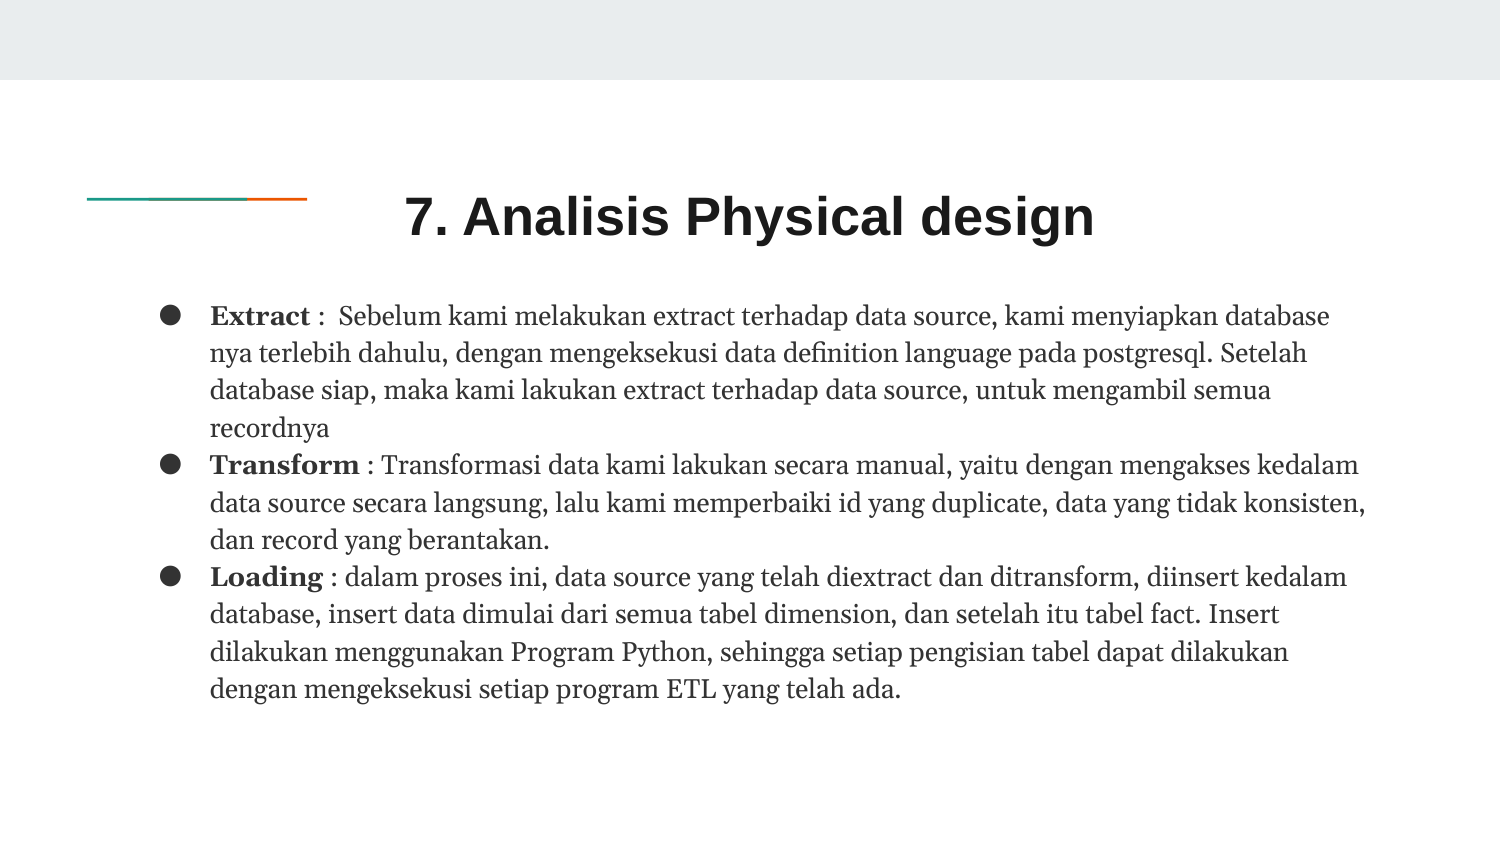

# 7. Analisis Physical design

Extract :  Sebelum kami melakukan extract terhadap data source, kami menyiapkan database nya terlebih dahulu, dengan mengeksekusi data definition language pada postgresql. Setelah database siap, maka kami lakukan extract terhadap data source, untuk mengambil semua recordnya
Transform : Transformasi data kami lakukan secara manual, yaitu dengan mengakses kedalam data source secara langsung, lalu kami memperbaiki id yang duplicate, data yang tidak konsisten, dan record yang berantakan.
Loading : dalam proses ini, data source yang telah diextract dan ditransform, diinsert kedalam database, insert data dimulai dari semua tabel dimension, dan setelah itu tabel fact. Insert dilakukan menggunakan Program Python, sehingga setiap pengisian tabel dapat dilakukan dengan mengeksekusi setiap program ETL yang telah ada.